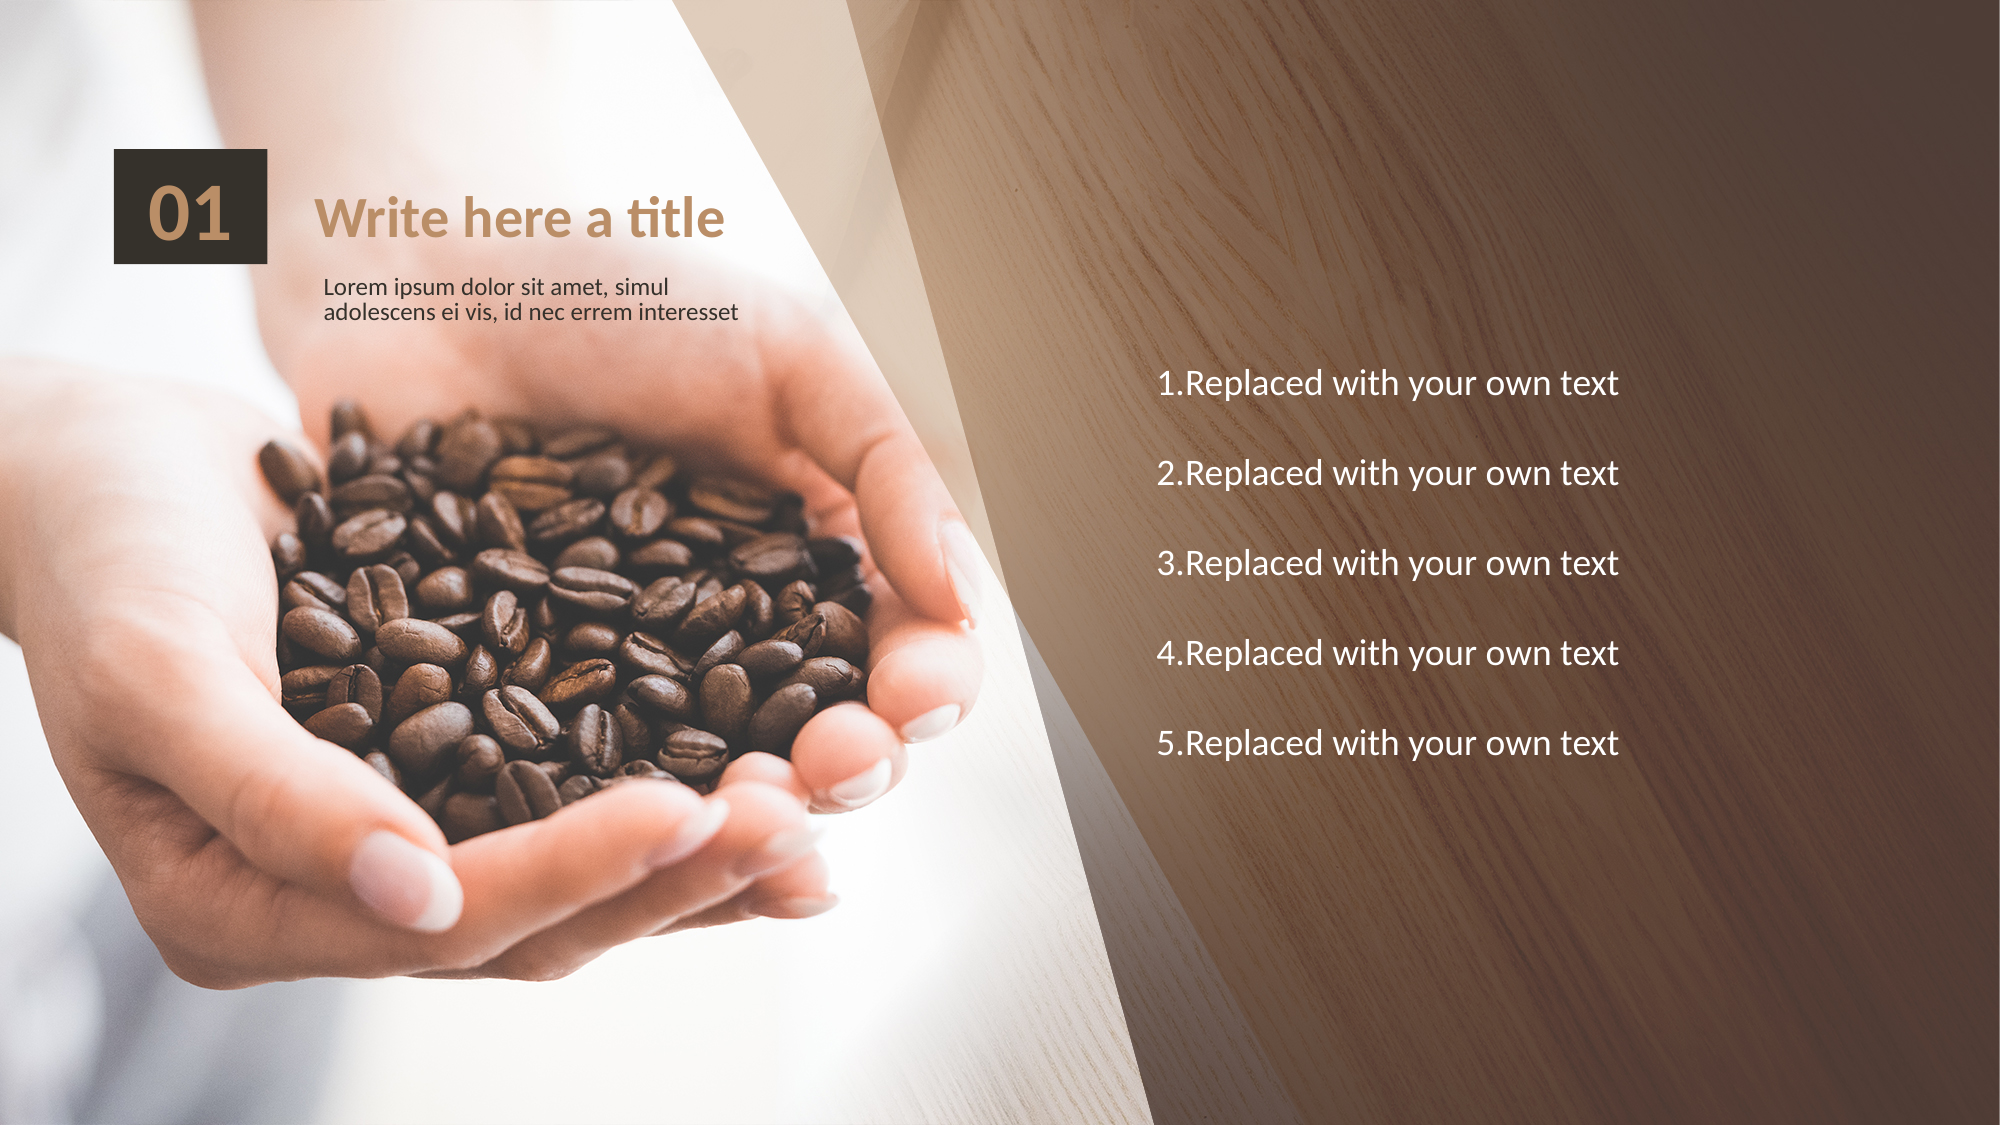

01
Write here a title
Lorem ipsum dolor sit amet, simul adolescens ei vis, id nec errem interesset
Replaced with your own text
Replaced with your own text
Replaced with your own text
Replaced with your own text
Replaced with your own text